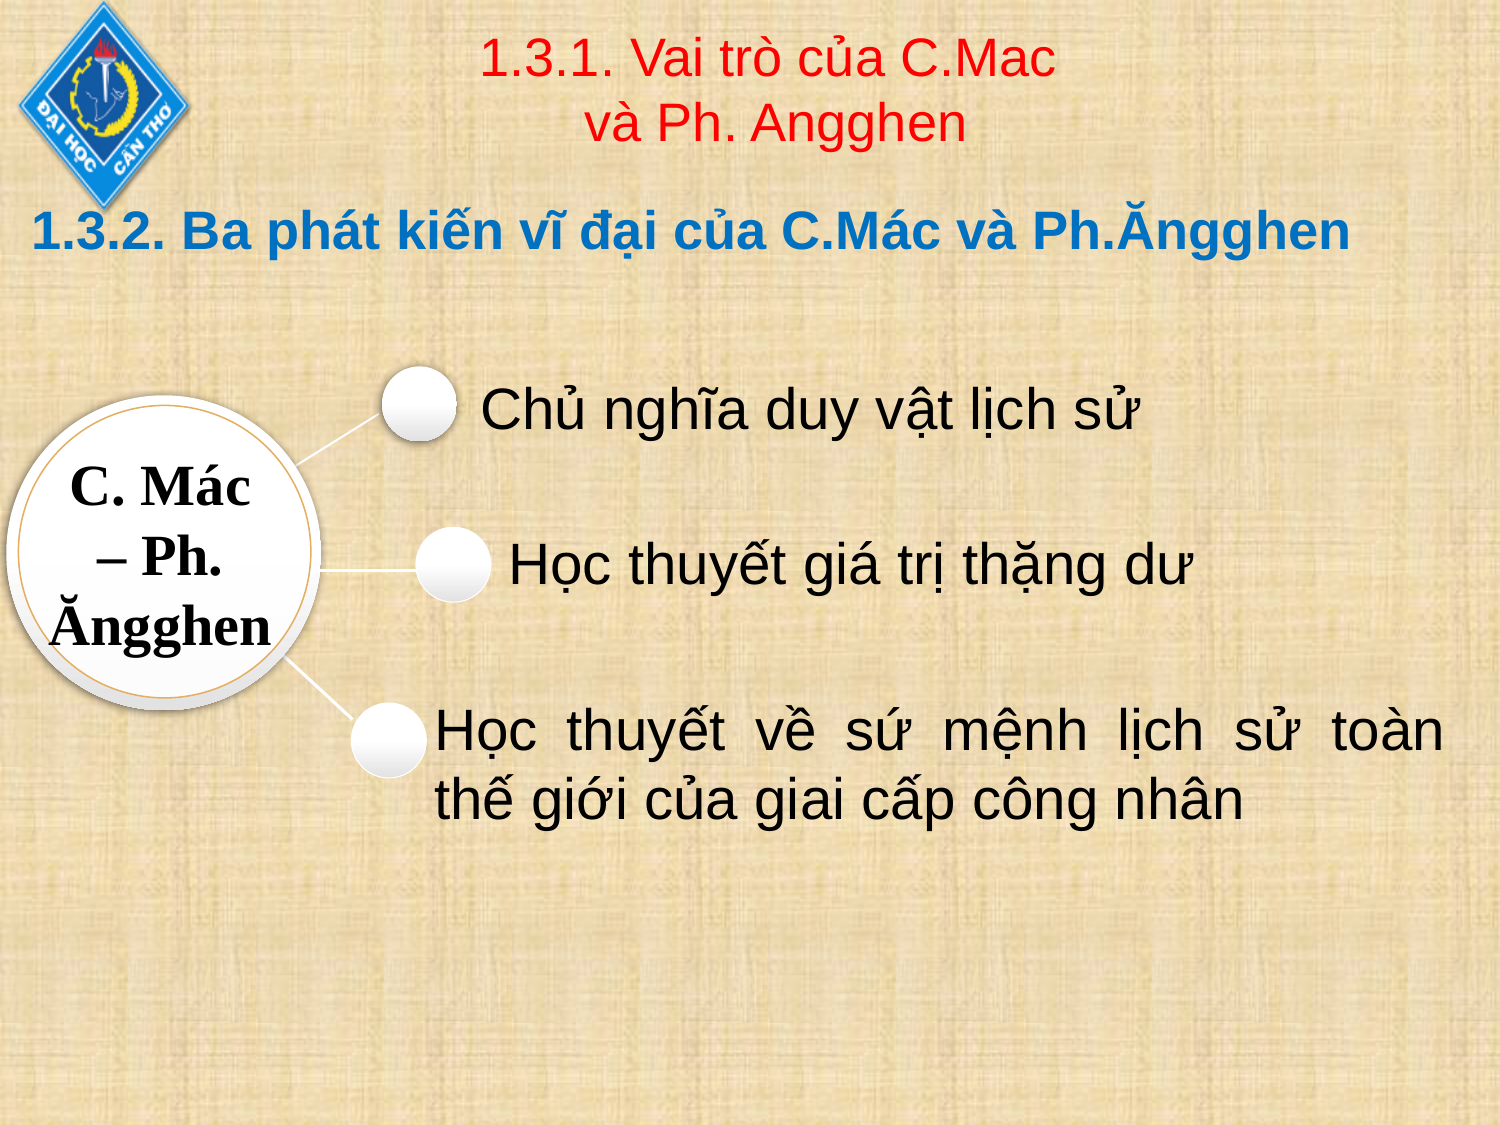

# 1.3.1. Vai trò của C.Mac và Ph. Angghen
1.3.2. Ba phát kiến vĩ đại của C.Mác và Ph.Ăngghen
Chủ nghĩa duy vật lịch sử

 C. Mác
– Ph. Ăngghen
Học thuyết giá trị thặng dư

Học thuyết về sứ mệnh lịch sử toàn thế giới của giai cấp công nhân